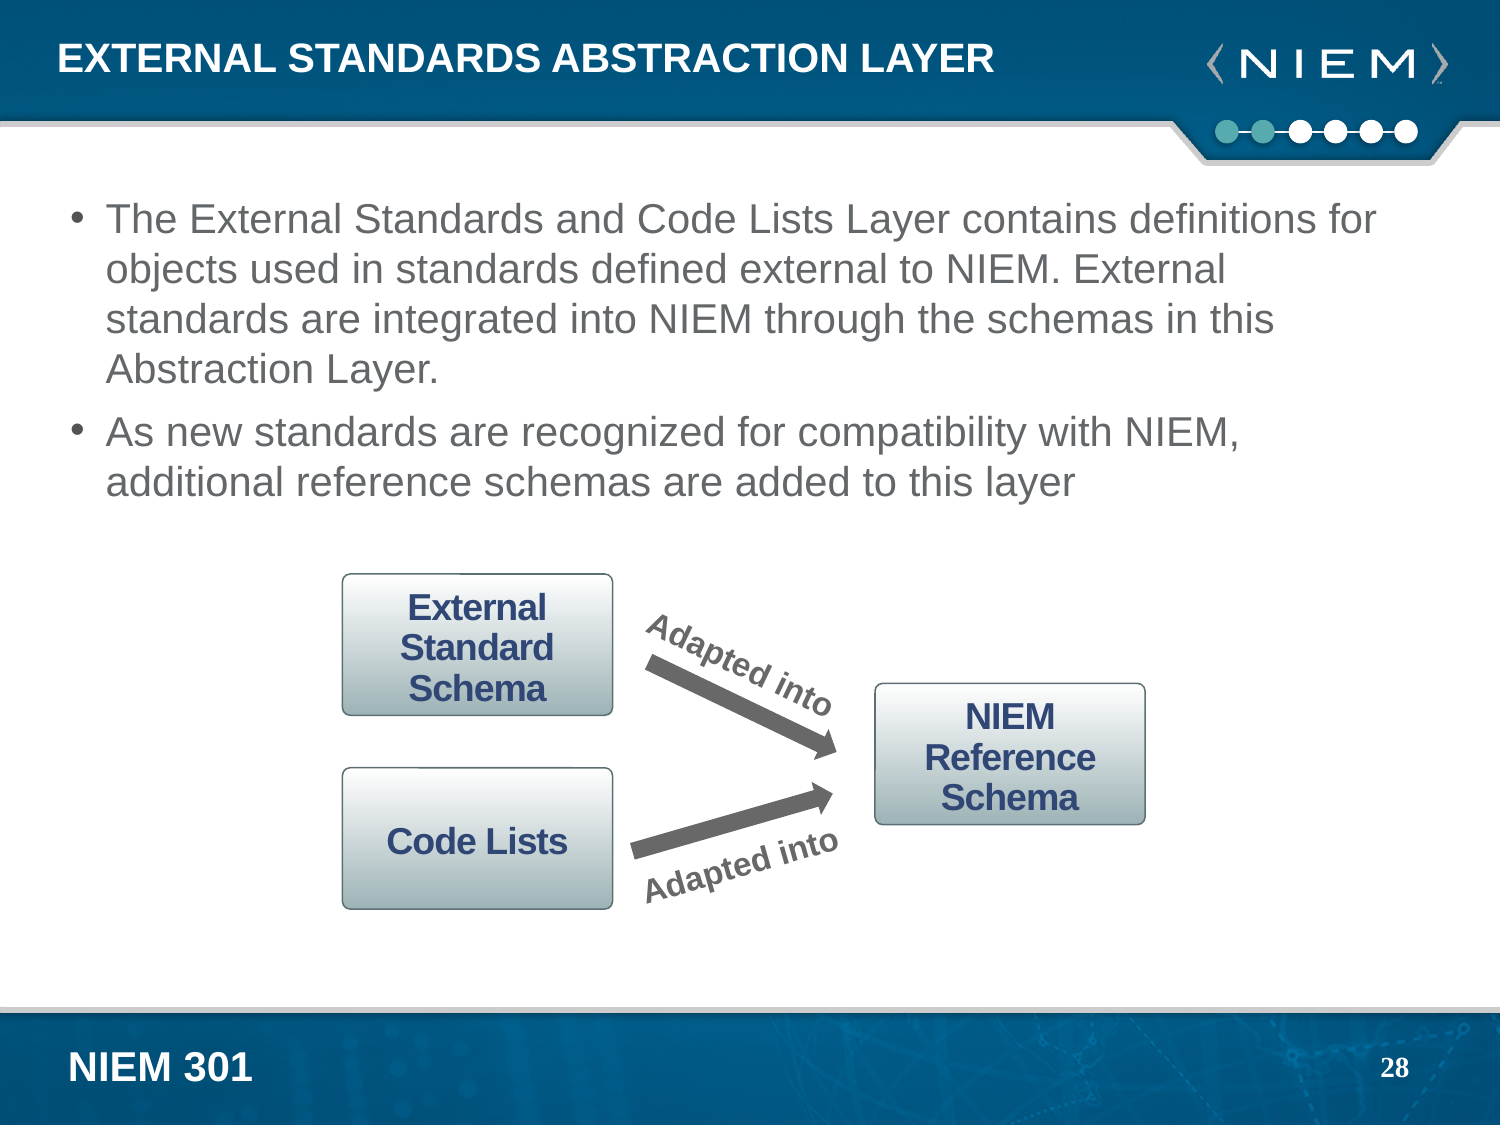

# External Standards Abstraction Layer

The External Standards and Code Lists Layer contains definitions for objects used in standards defined external to NIEM. External standards are integrated into NIEM through the schemas in this Abstraction Layer.
As new standards are recognized for compatibility with NIEM, additional reference schemas are added to this layer
External
Standard
Schema
Adapted into
NIEM Reference Schema

Code Lists

Adapted into
28